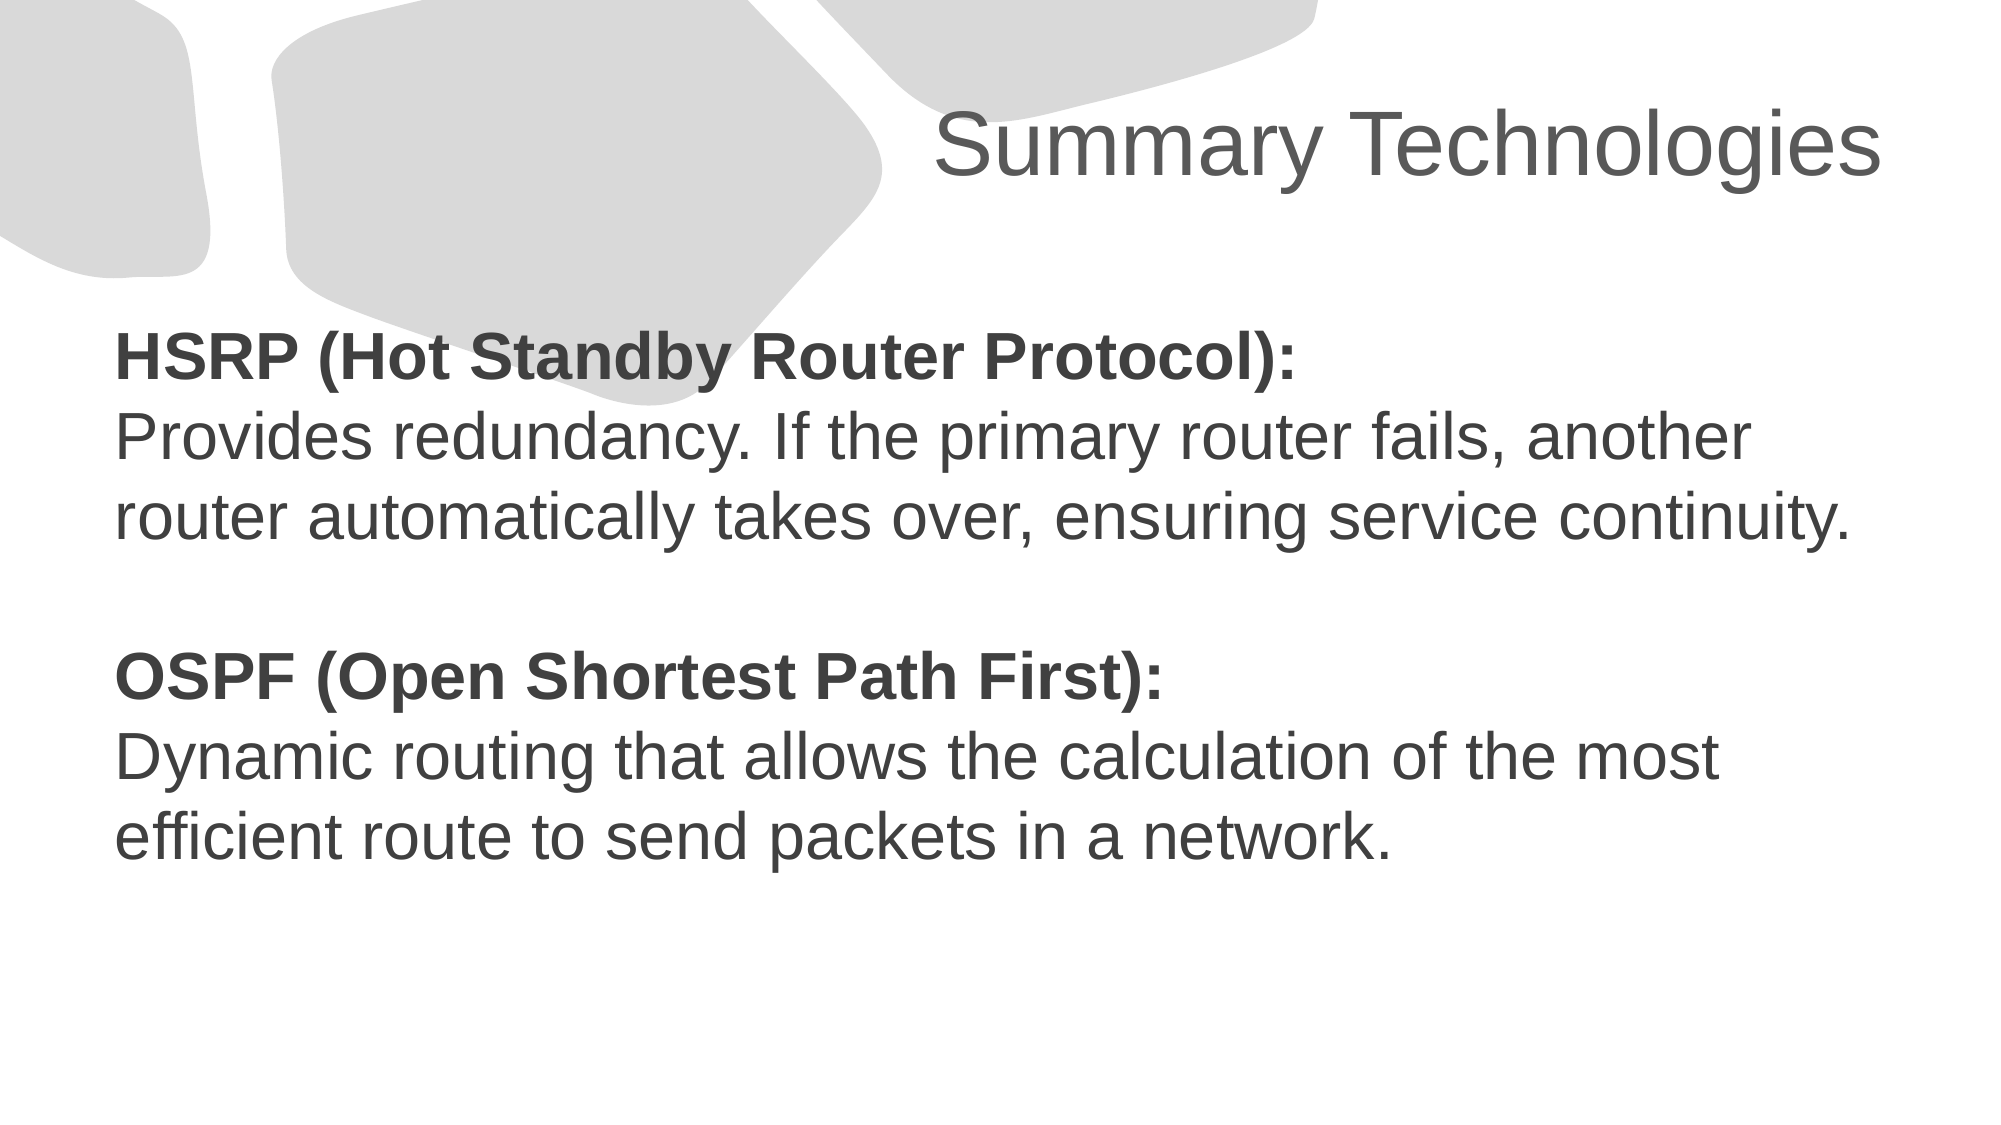

# Summary Technologies
HSRP (Hot Standby Router Protocol):
Provides redundancy. If the primary router fails, another router automatically takes over, ensuring service continuity.

OSPF (Open Shortest Path First):
Dynamic routing that allows the calculation of the most efficient route to send packets in a network.